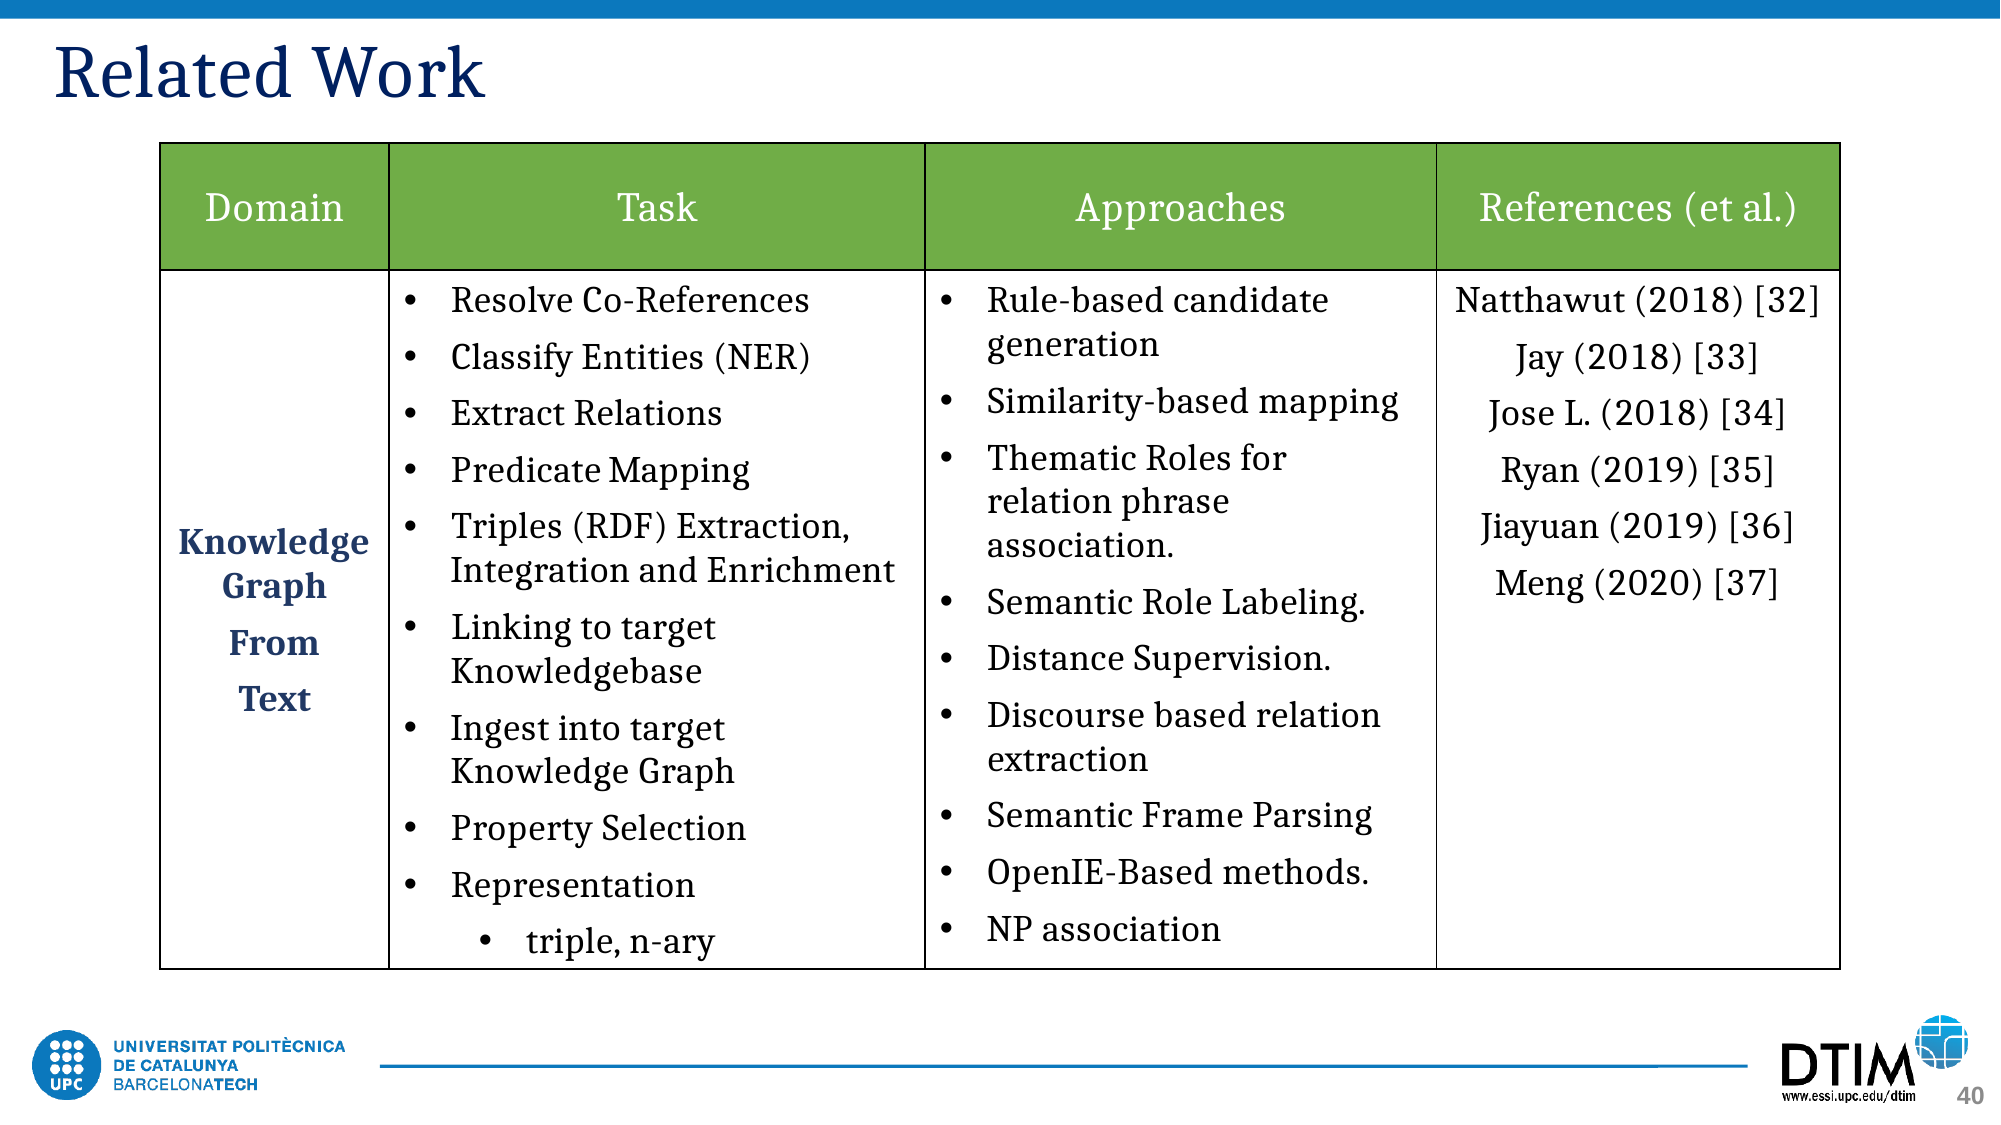

# Related Work
| Domain | Task | Approaches | References (et al.) |
| --- | --- | --- | --- |
| Knowledge Graph From Text | Resolve Co-References Classify Entities (NER) Extract Relations Predicate Mapping Triples (RDF) Extraction, Integration and Enrichment Linking to target Knowledgebase Ingest into target Knowledge Graph Property Selection Representation triple, n-ary | Rule-based candidate generation Similarity-based mapping Thematic Roles for relation phrase association. Semantic Role Labeling. Distance Supervision. Discourse based relation extraction Semantic Frame Parsing OpenIE-Based methods. NP association | Natthawut (2018) [32] Jay (2018) [33] Jose L. (2018) [34] Ryan (2019) [35] Jiayuan (2019) [36] Meng (2020) [37] |
40